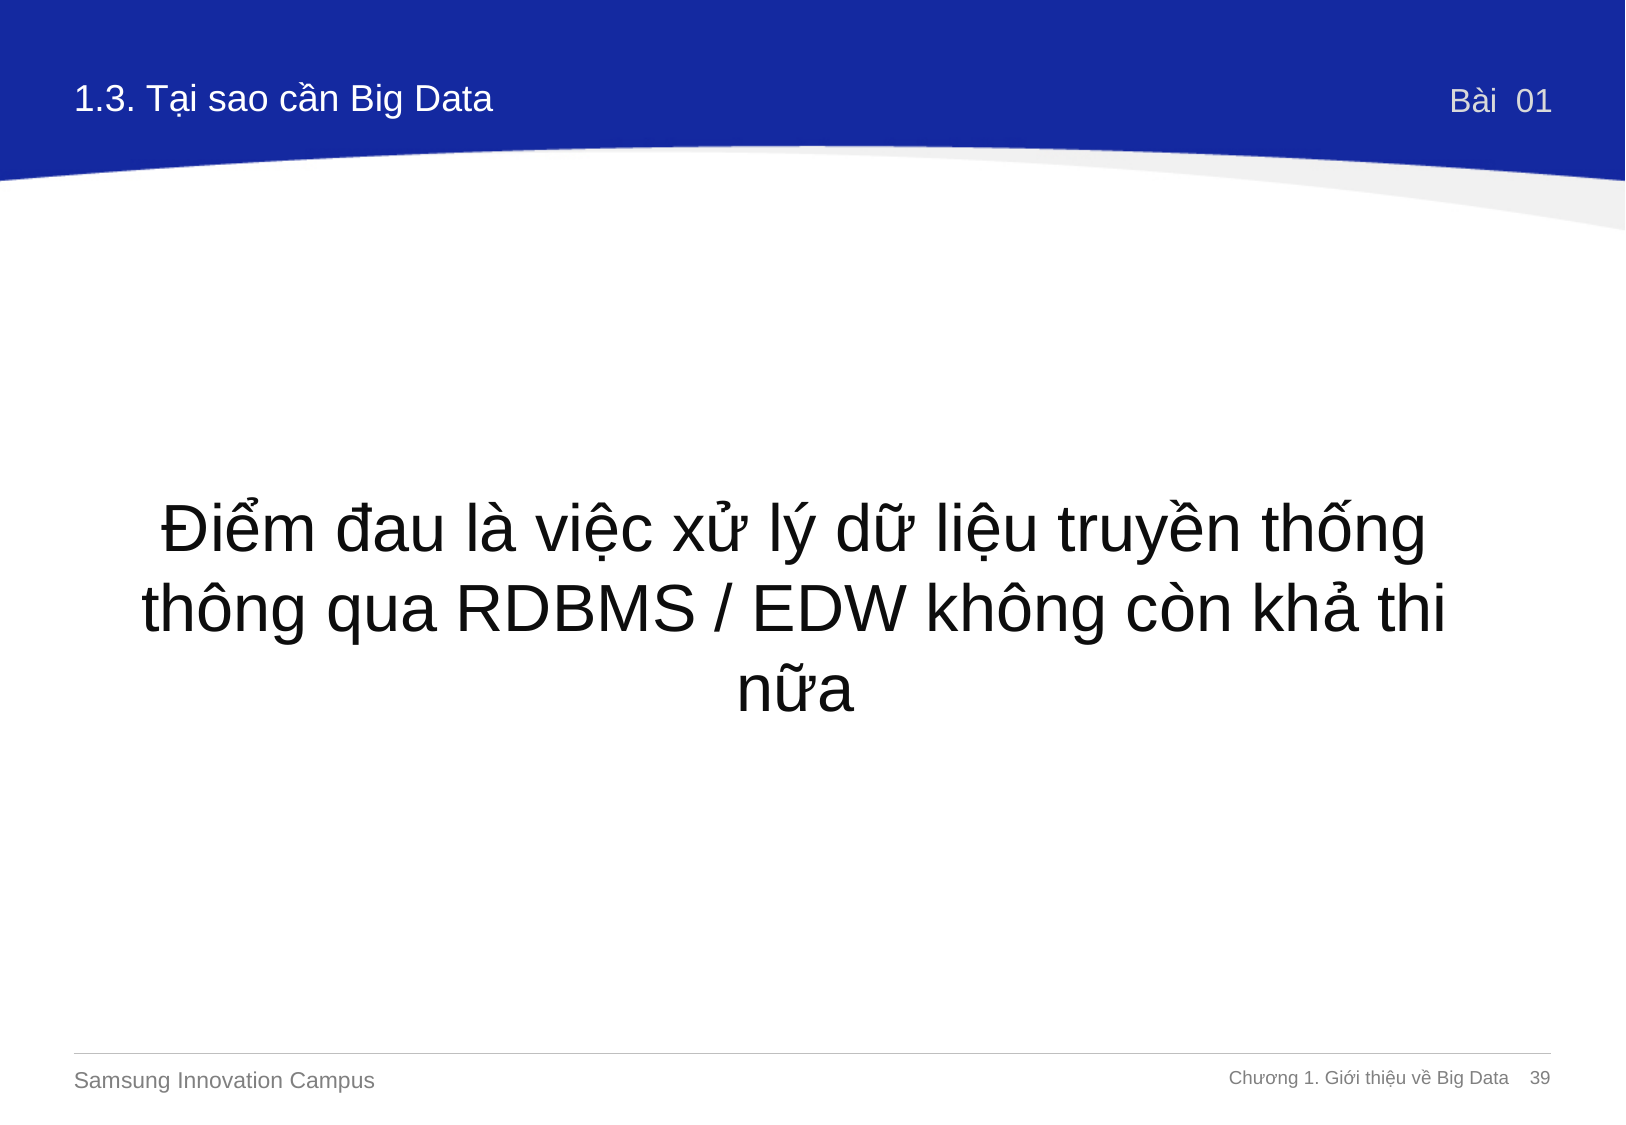

1.3. Tại sao cần Big Data
Bài  01
Điểm đau là việc xử lý dữ liệu truyền thống thông qua RDBMS / EDW không còn khả thi nữa